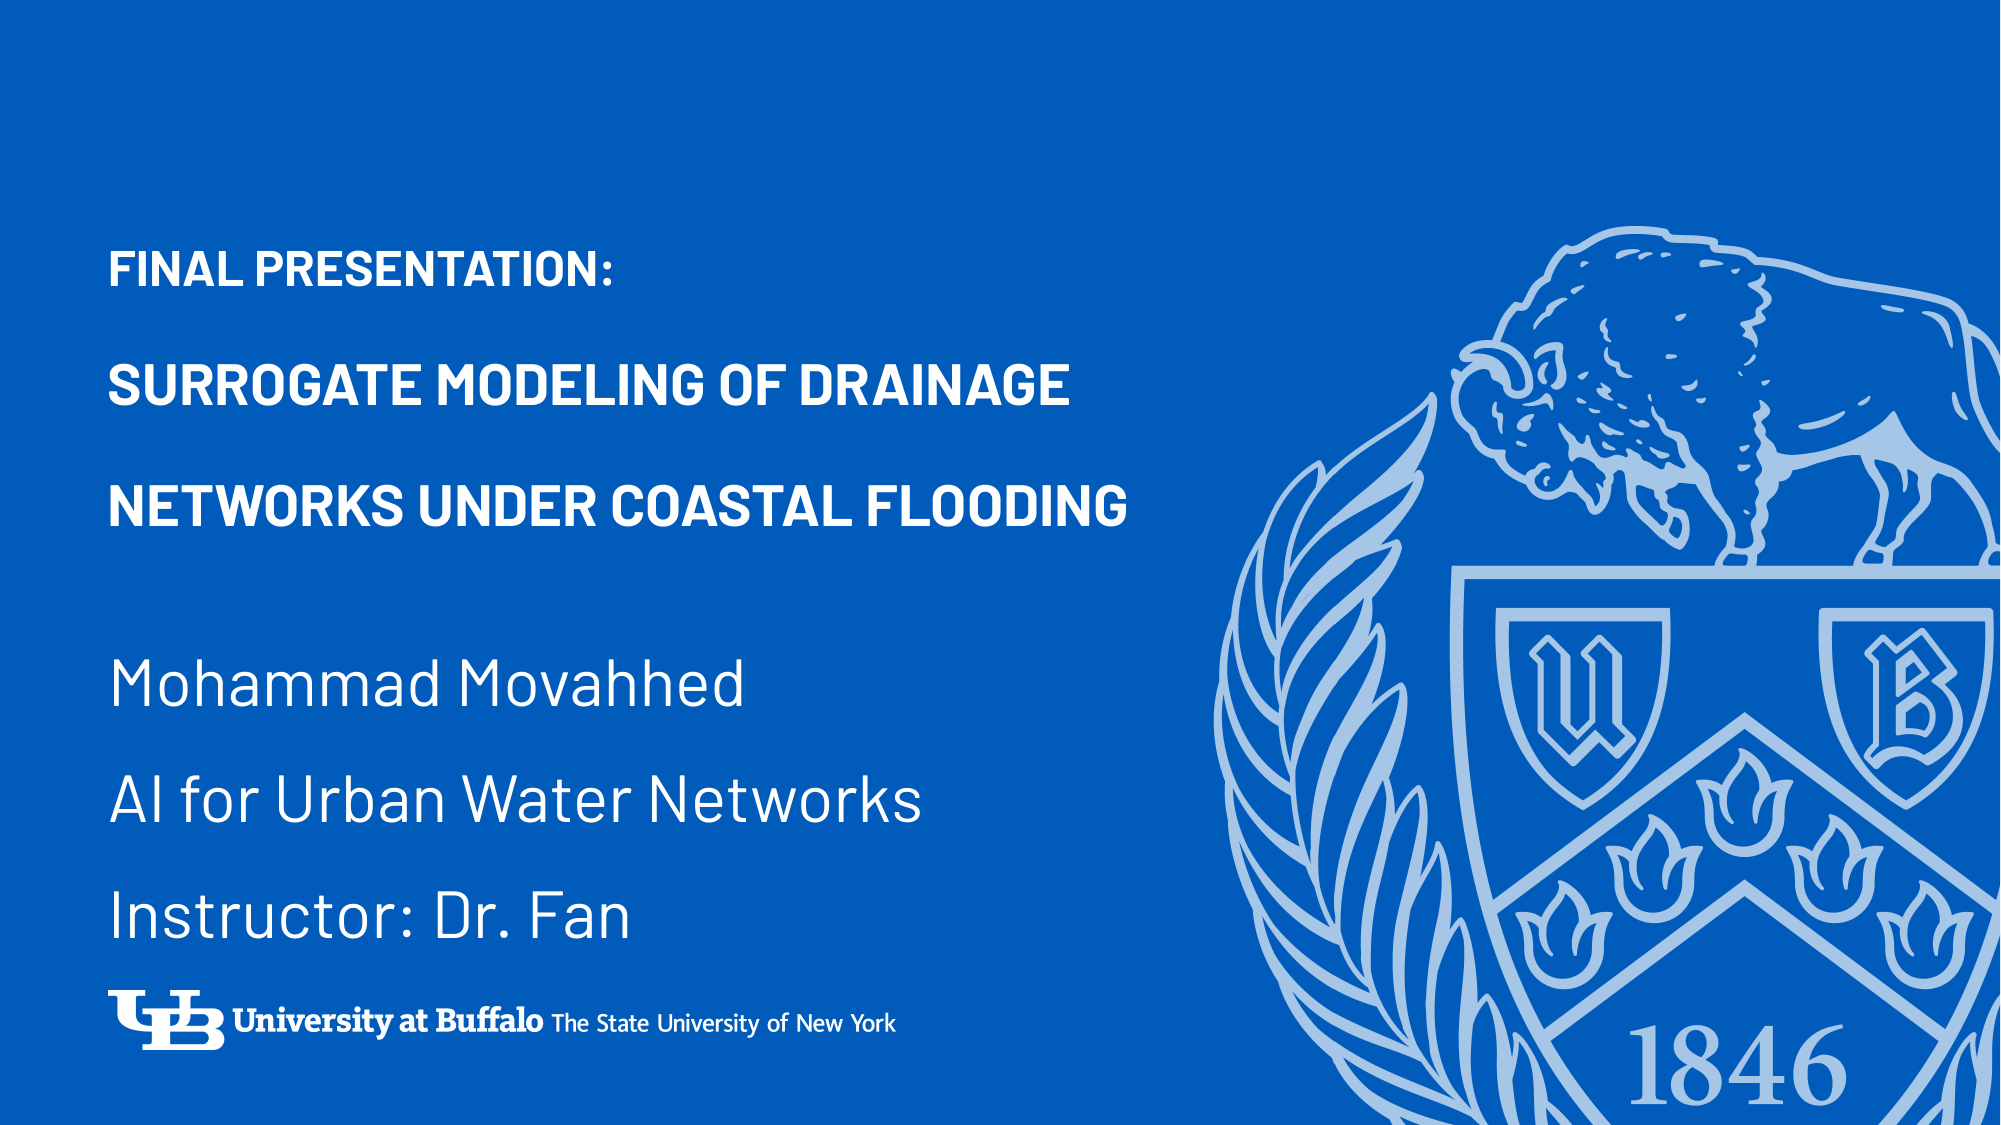

# Final Presentation: surrogate modeling of drainage networks under coastal flooding
Mohammad Movahhed
AI for Urban Water Networks
Instructor: Dr. Fan